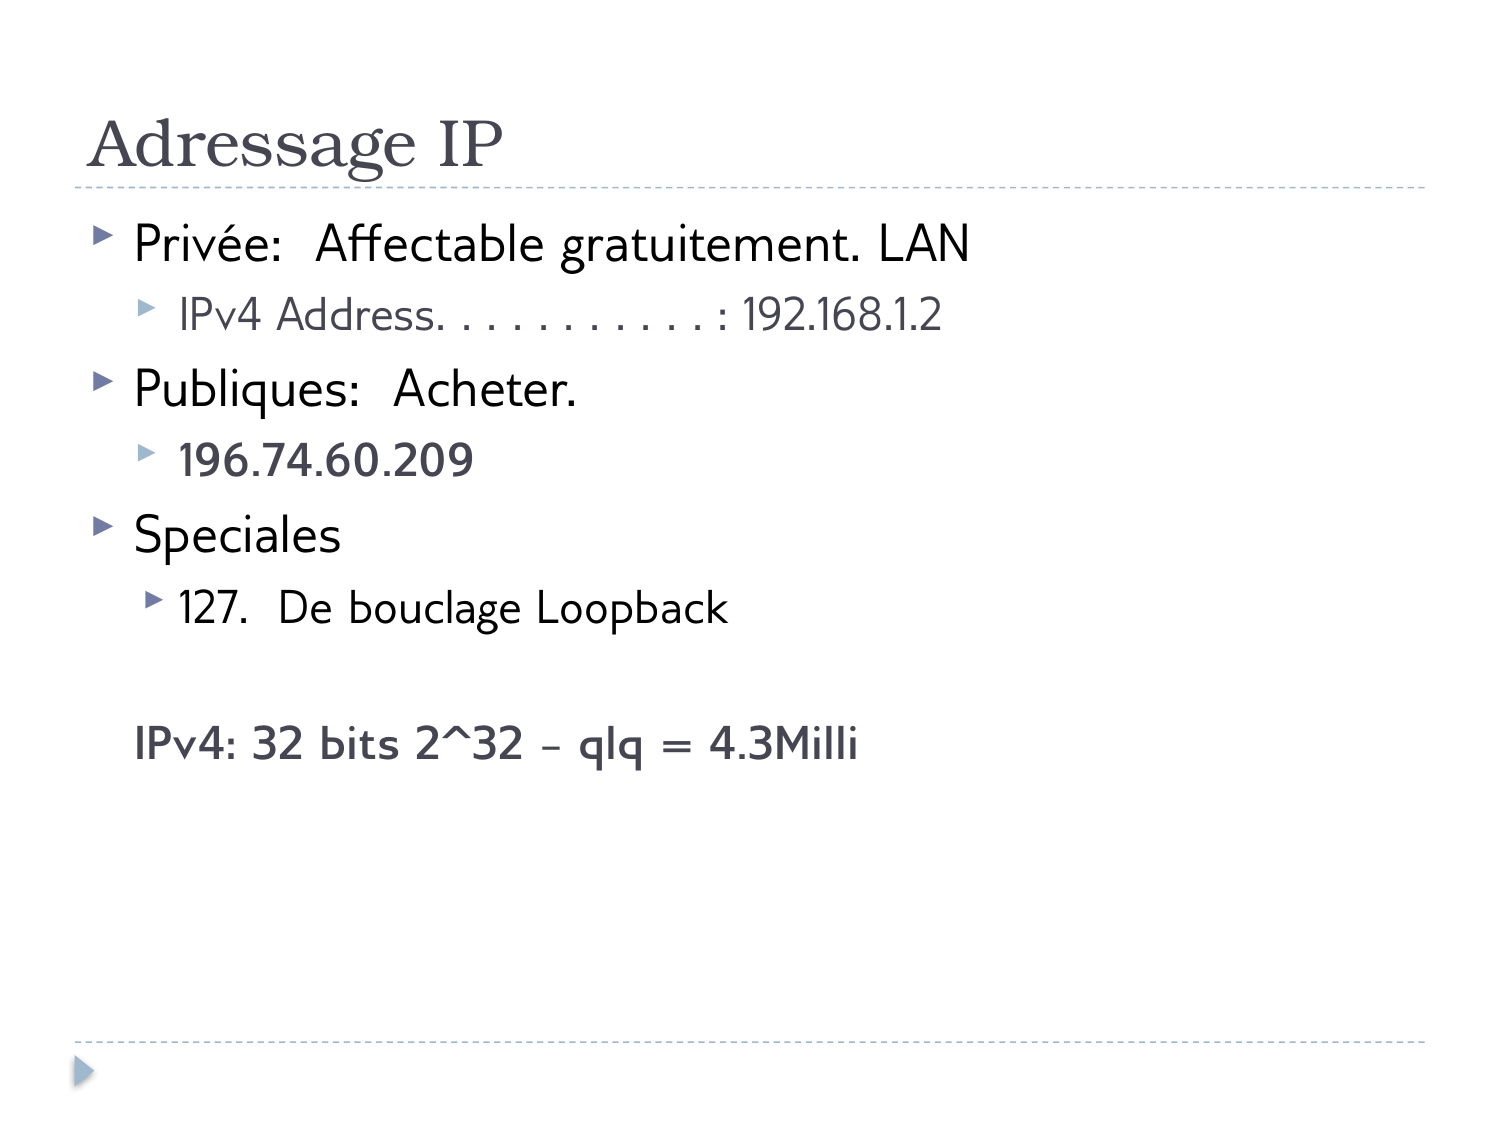

# Adressage IP
Privée:  Affectable gratuitement. LAN
IPv4 Address. . . . . . . . . . . : 192.168.1.2
Publiques:  Acheter.
196.74.60.209
Speciales
127.  De bouclage Loopback

IPv4: 32 bits 2^32 – qlq = 4.3Milli